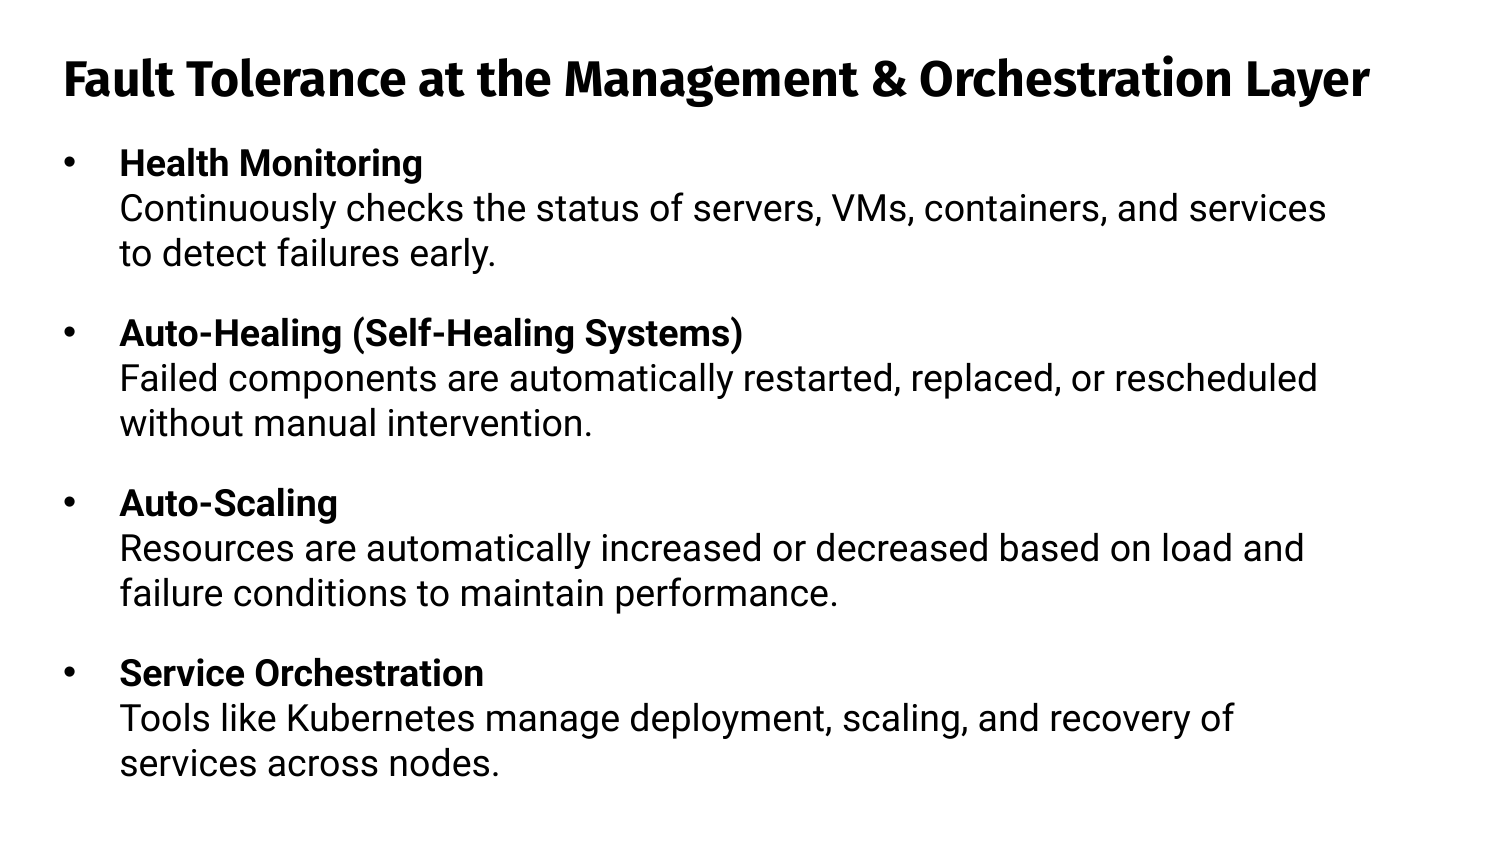

# Fault Tolerance at the Management & Orchestration Layer
Health Monitoring
Continuously checks the status of servers, VMs, containers, and services to detect failures early.

Auto-Healing (Self-Healing Systems)
Failed components are automatically restarted, replaced, or rescheduled without manual intervention.

Auto-Scaling
Resources are automatically increased or decreased based on load and failure conditions to maintain performance.

Service Orchestration
Tools like Kubernetes manage deployment, scaling, and recovery of services across nodes.